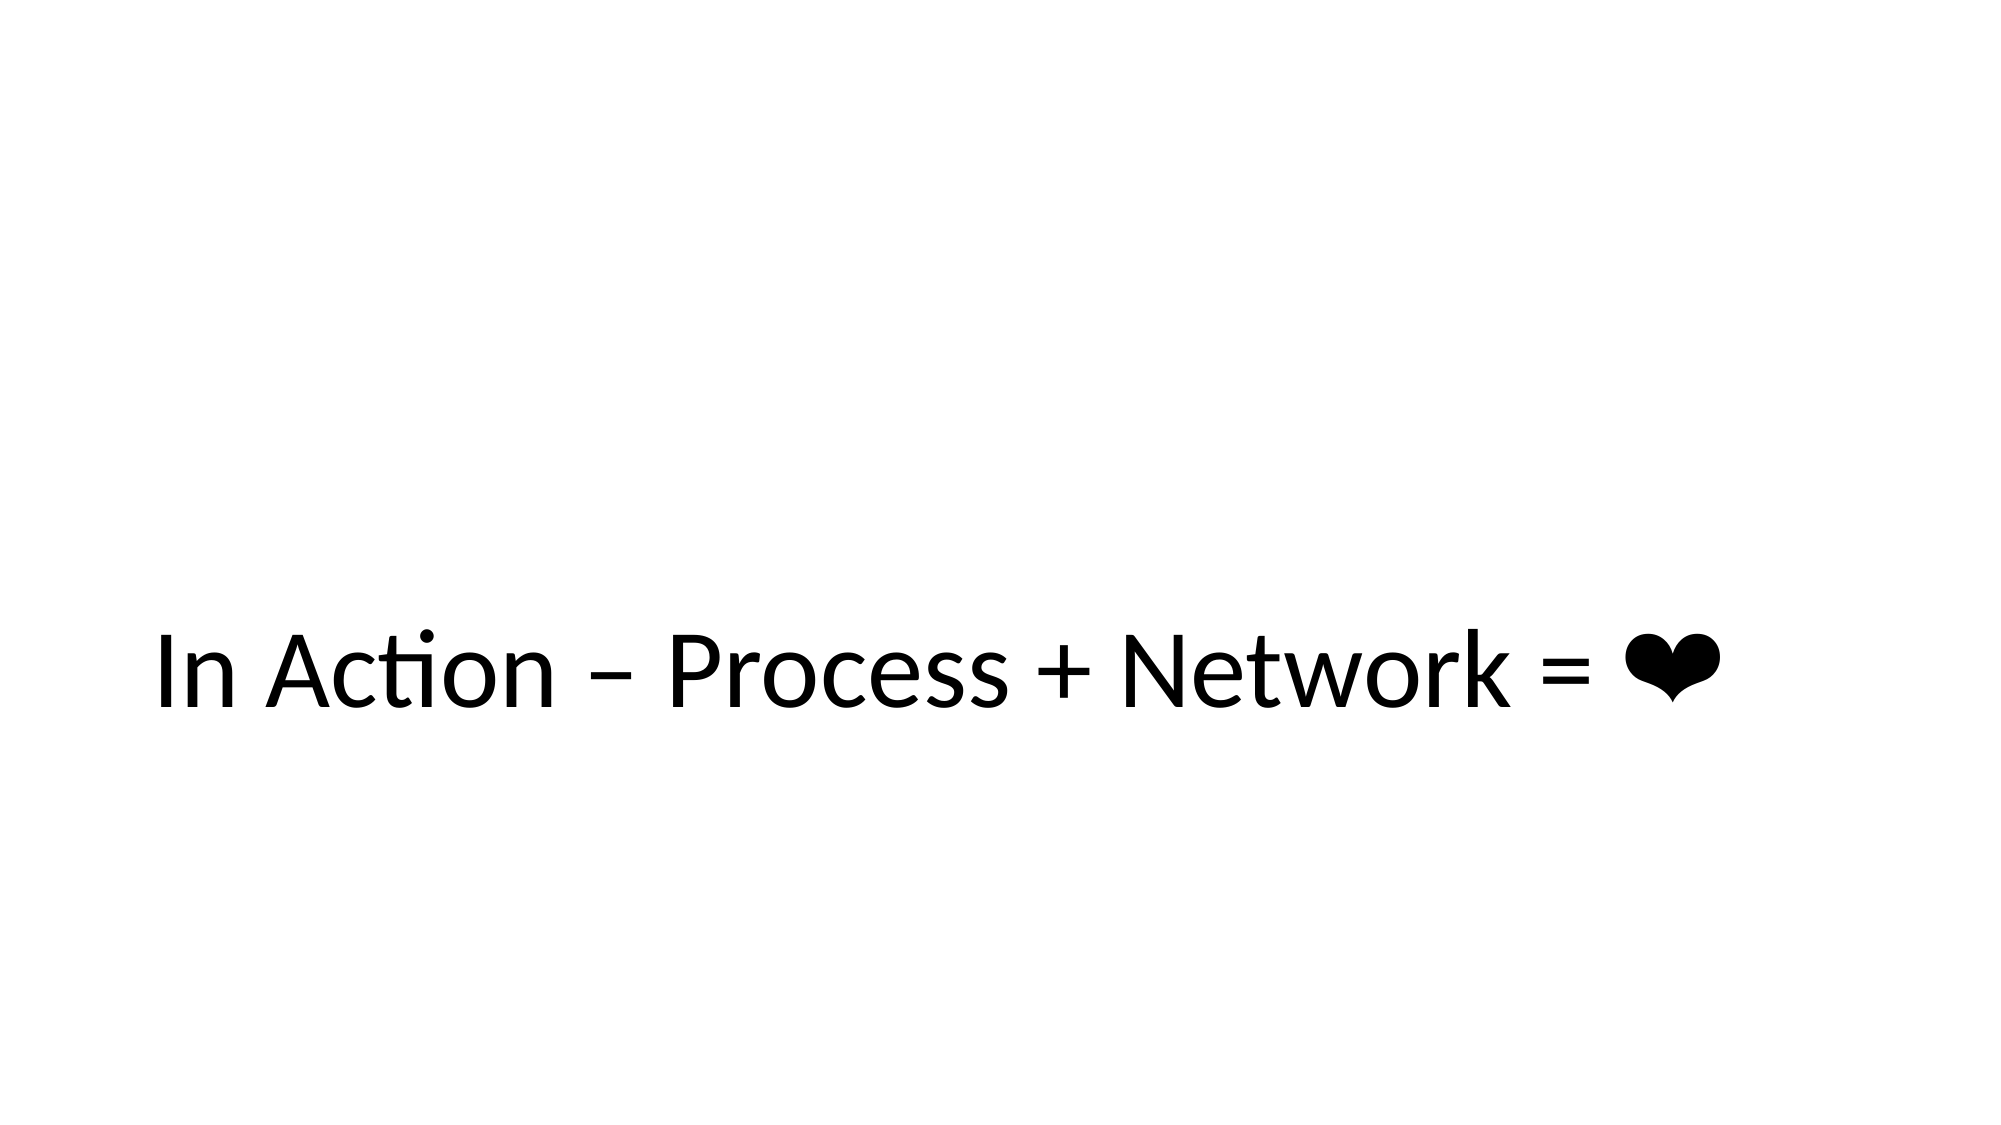

# In Action – Process + Network = ❤